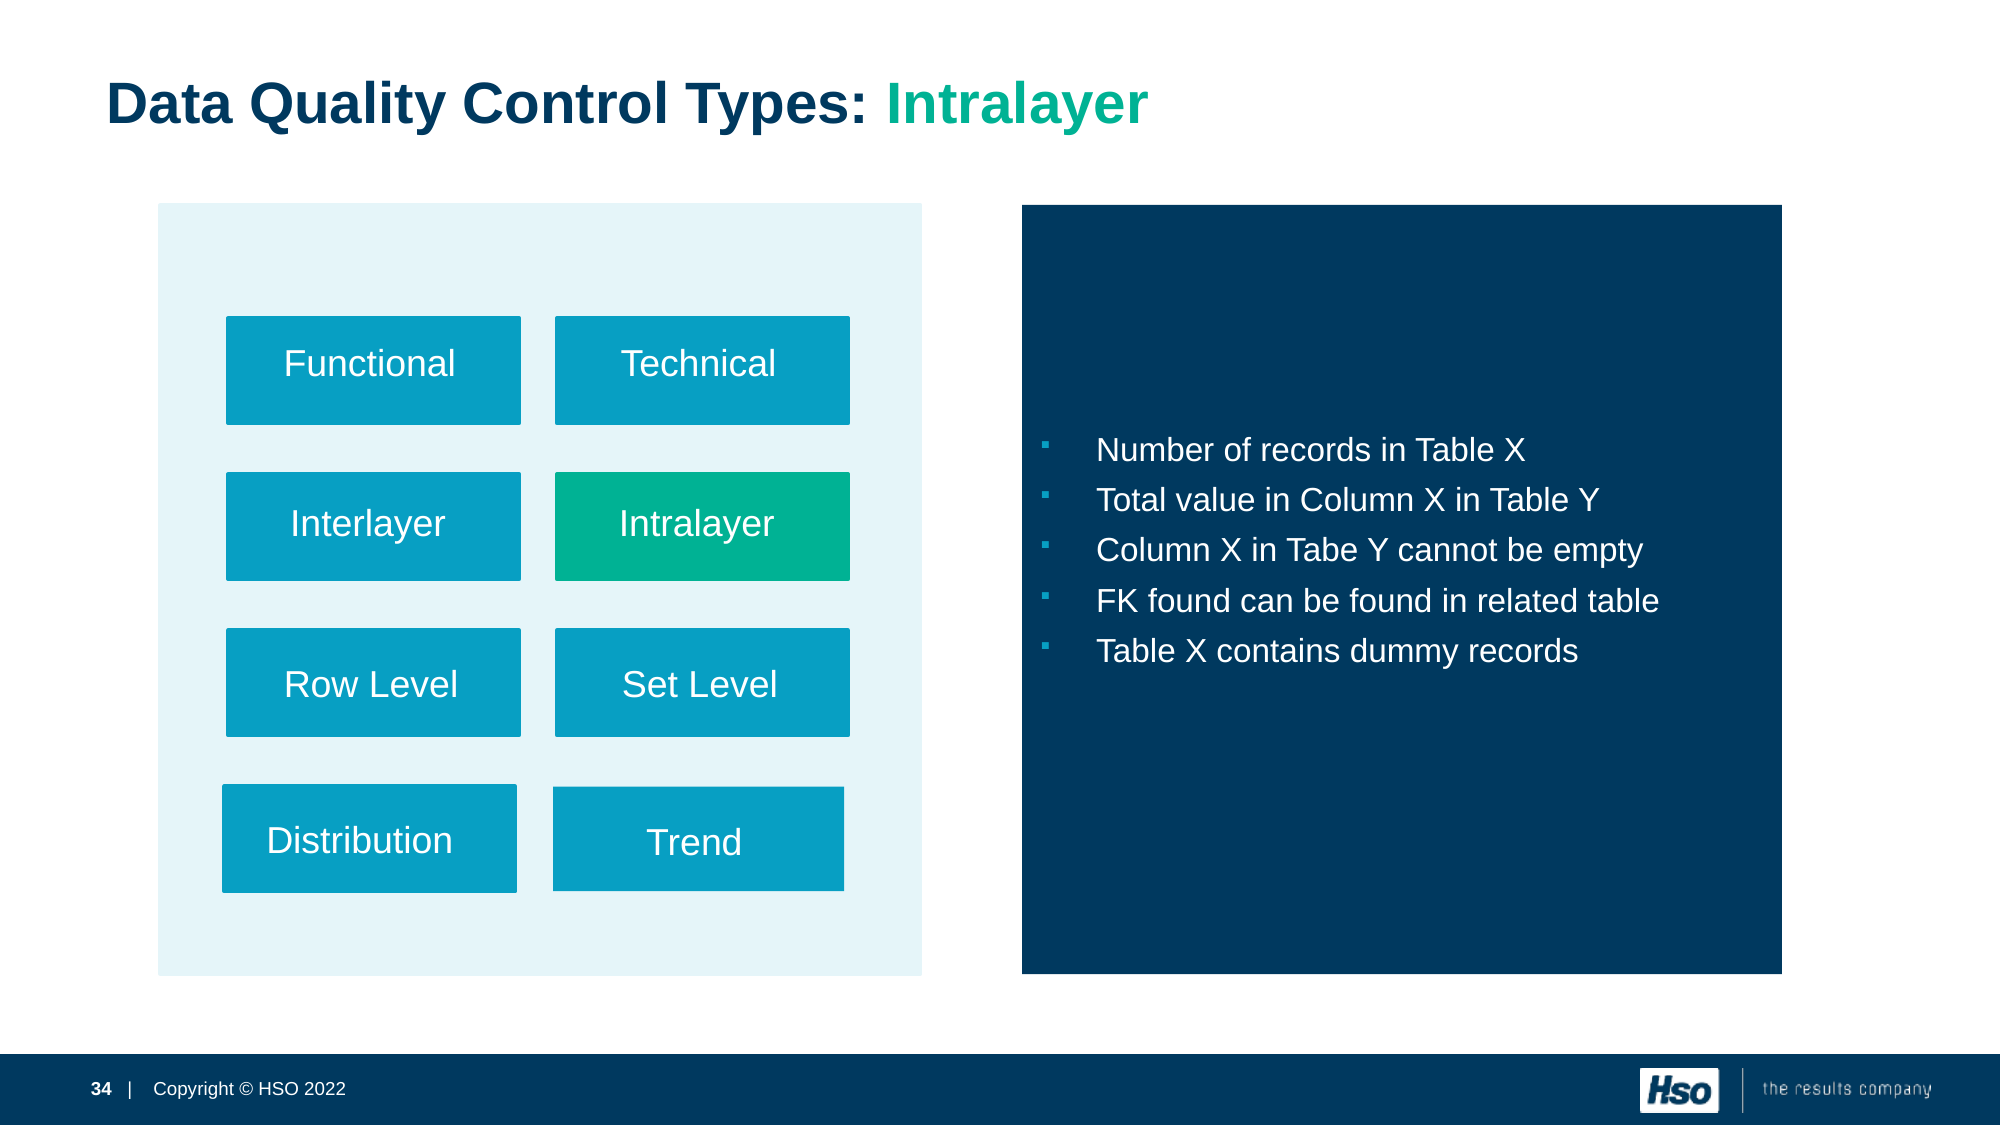

# Data Quality Control Types: Intralayer

Row Level
Functional
Interlayer
Distribution

Set Level
Technical
Intralayer
Trend

Number of records in Table X
Total value in Column X in Table Y
Column X in Tabe Y cannot be empty
FK found can be found in related table
Table X contains dummy records